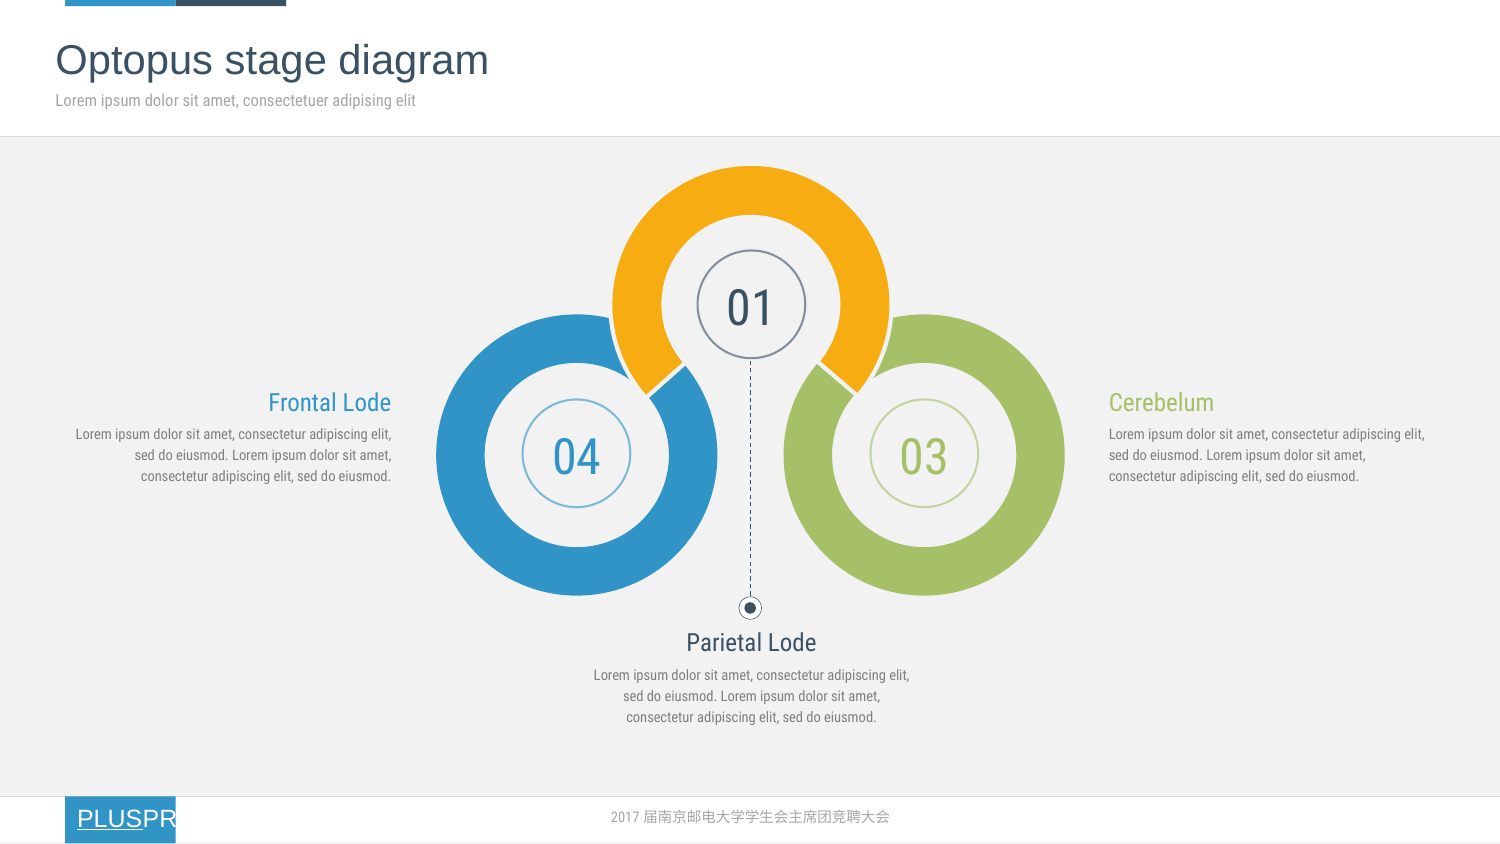

# Optopus stage diagram
Lorem ipsum dolor sit amet, consectetuer adipising elit

01

Frontal Lode
Lorem ipsum dolor sit amet, consectetur adipiscing elit, sed do eiusmod. Lorem ipsum dolor sit amet, consectetur adipiscing elit, sed do eiusmod.
Cerebelum
Lorem ipsum dolor sit amet, consectetur adipiscing elit, sed do eiusmod. Lorem ipsum dolor sit amet, consectetur adipiscing elit, sed do eiusmod.
04

03

Parietal Lode
Lorem ipsum dolor sit amet, consectetur adipiscing elit, sed do eiusmod. Lorem ipsum dolor sit amet, consectetur adipiscing elit, sed do eiusmod.